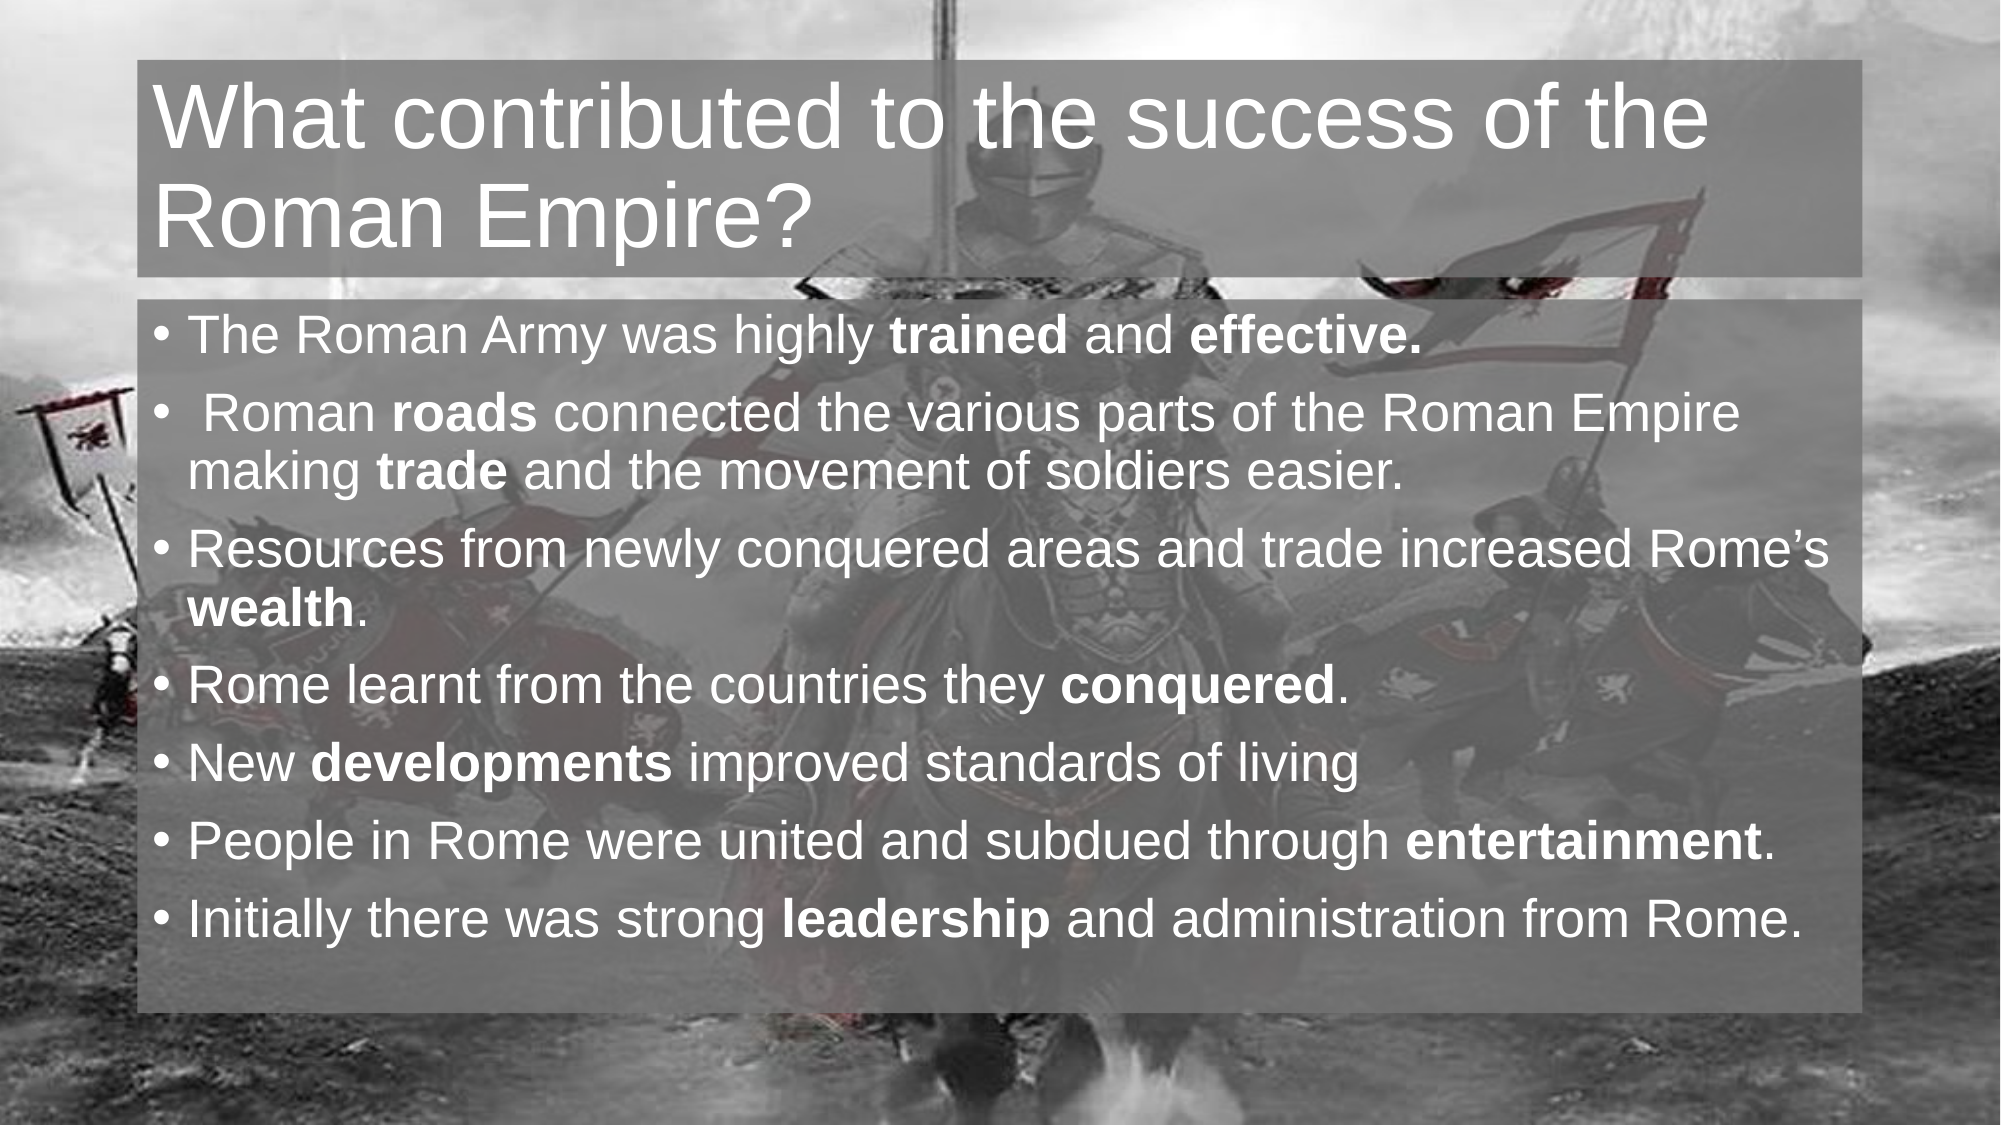

# What contributed to the success of the Roman Empire?
The Roman Army was highly trained and effective.
 Roman roads connected the various parts of the Roman Empire making trade and the movement of soldiers easier.
Resources from newly conquered areas and trade increased Rome’s wealth.
Rome learnt from the countries they conquered.
New developments improved standards of living
People in Rome were united and subdued through entertainment.
Initially there was strong leadership and administration from Rome.